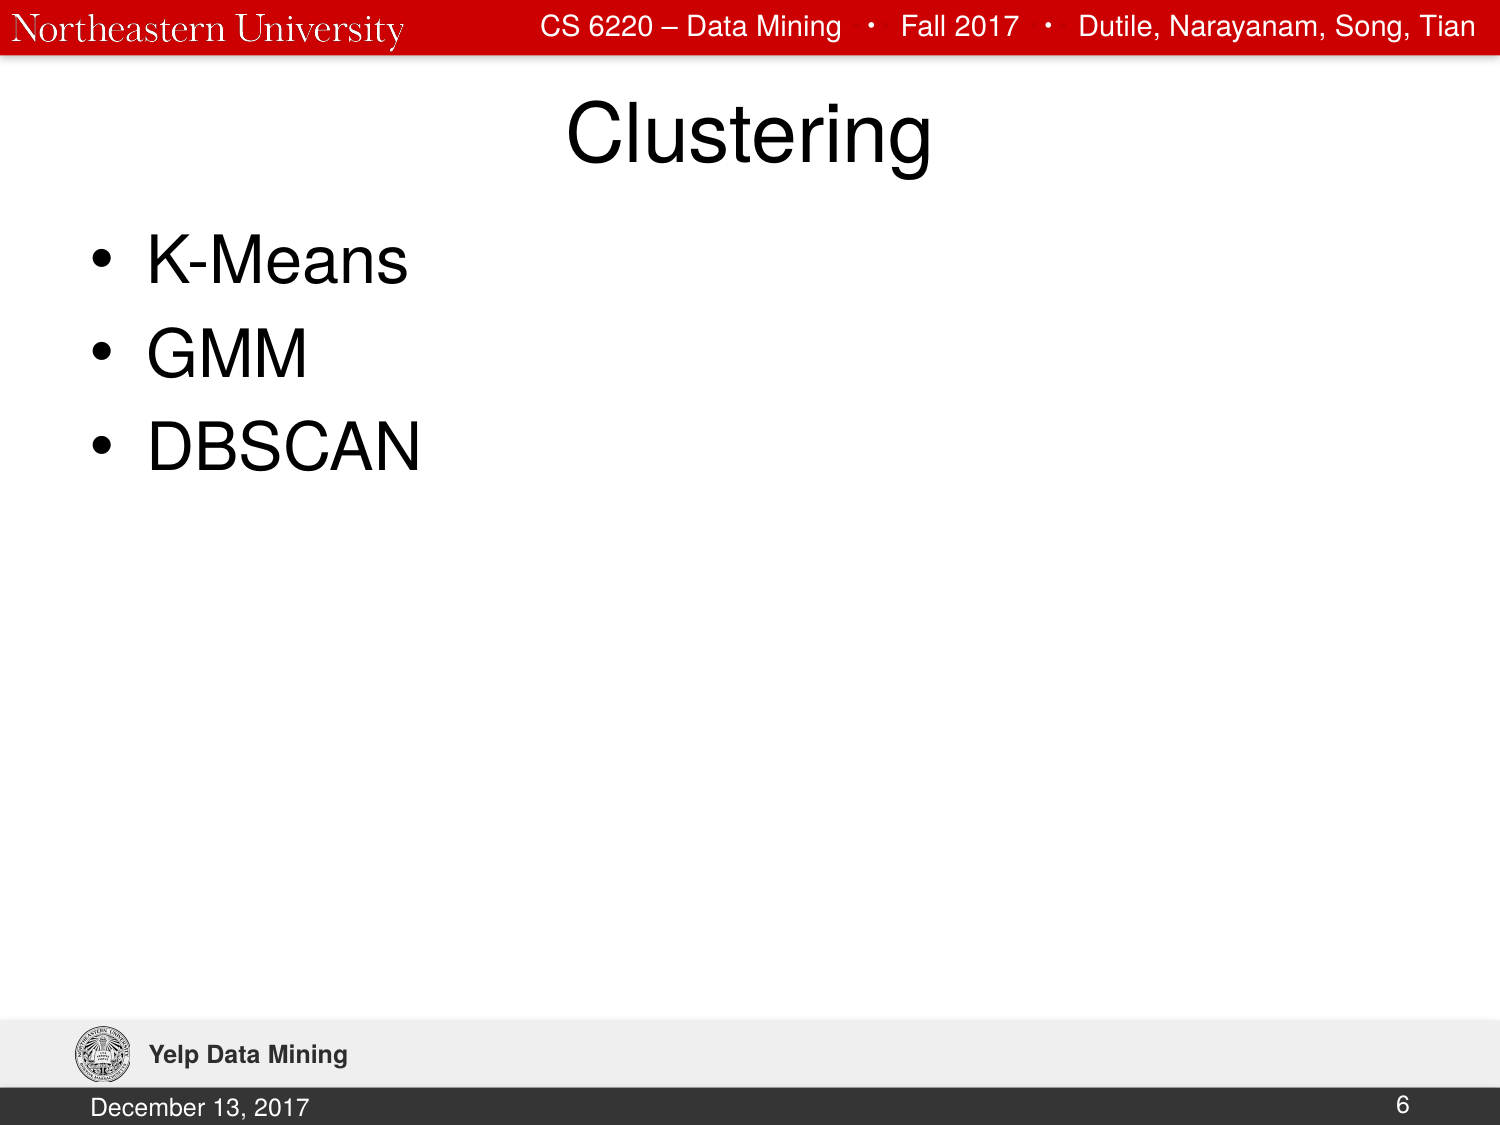

# Clustering
K-Means
GMM
DBSCAN
Yelp Data Mining
December 13, 2017
6